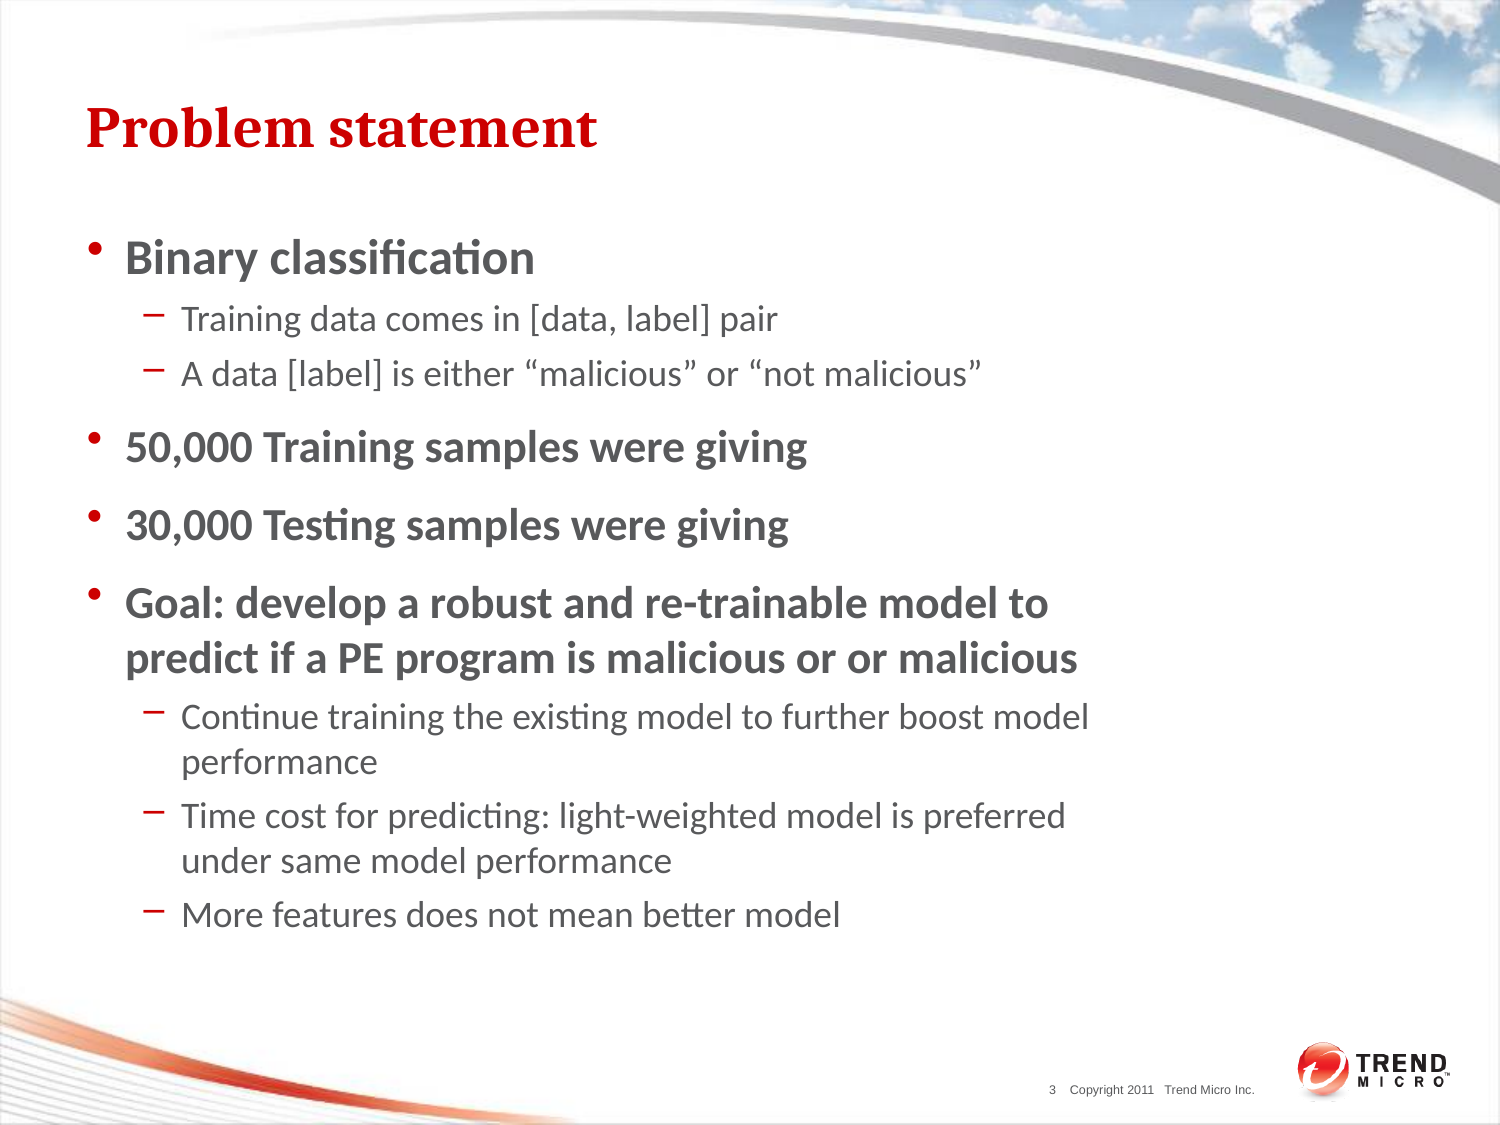

# Problem statement
Binary classification
Training data comes in [data, label] pair
A data [label] is either “malicious” or “not malicious”
50,000 Training samples were giving
30,000 Testing samples were giving
Goal: develop a robust and re-trainable model to predict if a PE program is malicious or or malicious
Continue training the existing model to further boost model performance
Time cost for predicting: light-weighted model is preferred under same model performance
More features does not mean better model